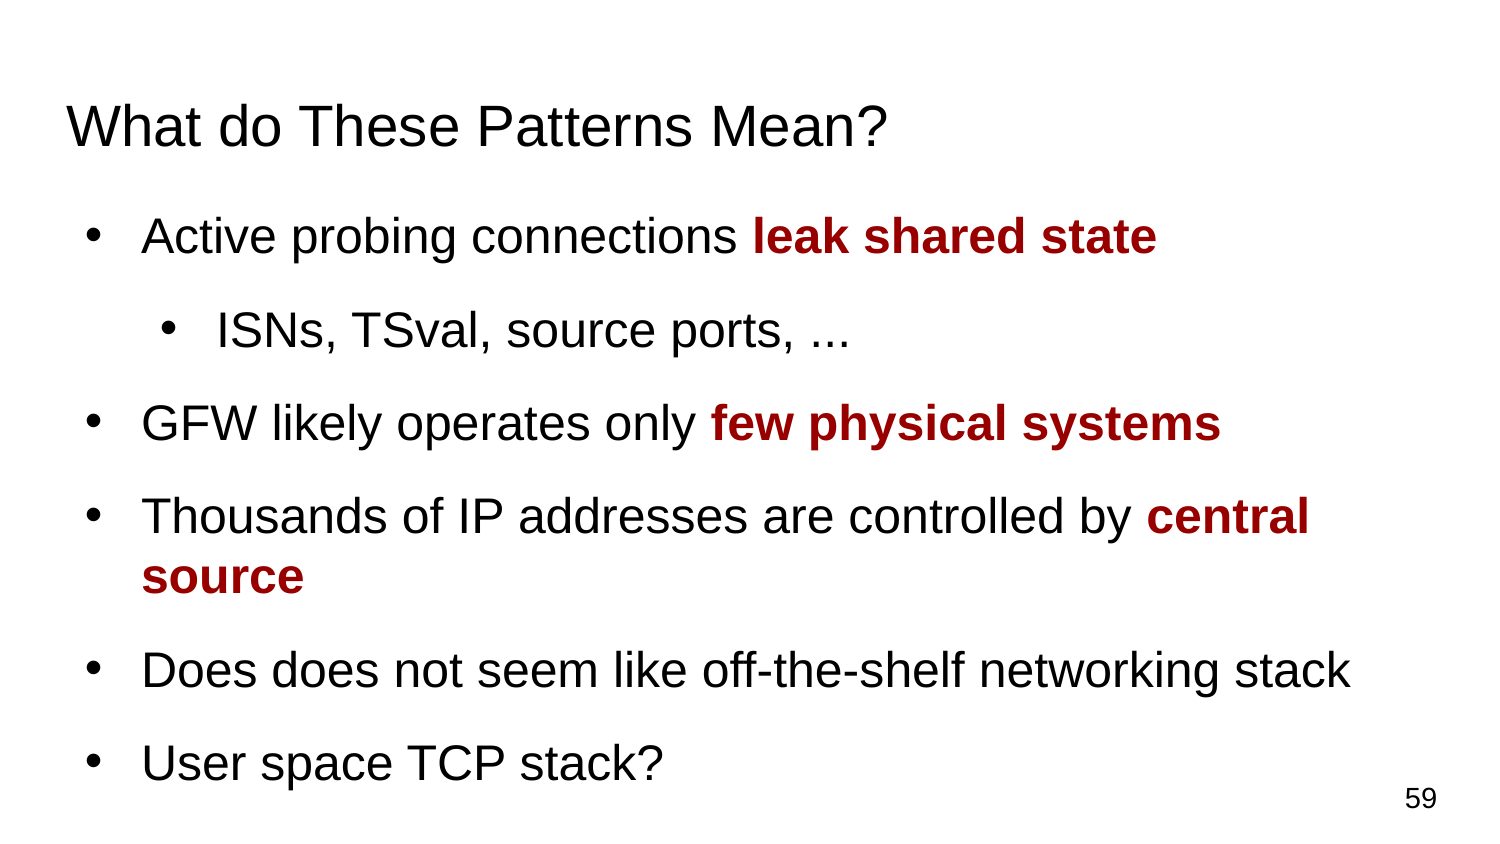

# What do These Patterns Mean?
Active probing connections leak shared state
ISNs, TSval, source ports, ...
GFW likely operates only few physical systems
Thousands of IP addresses are controlled by central source
Does does not seem like off-the-shelf networking stack
User space TCP stack?
59